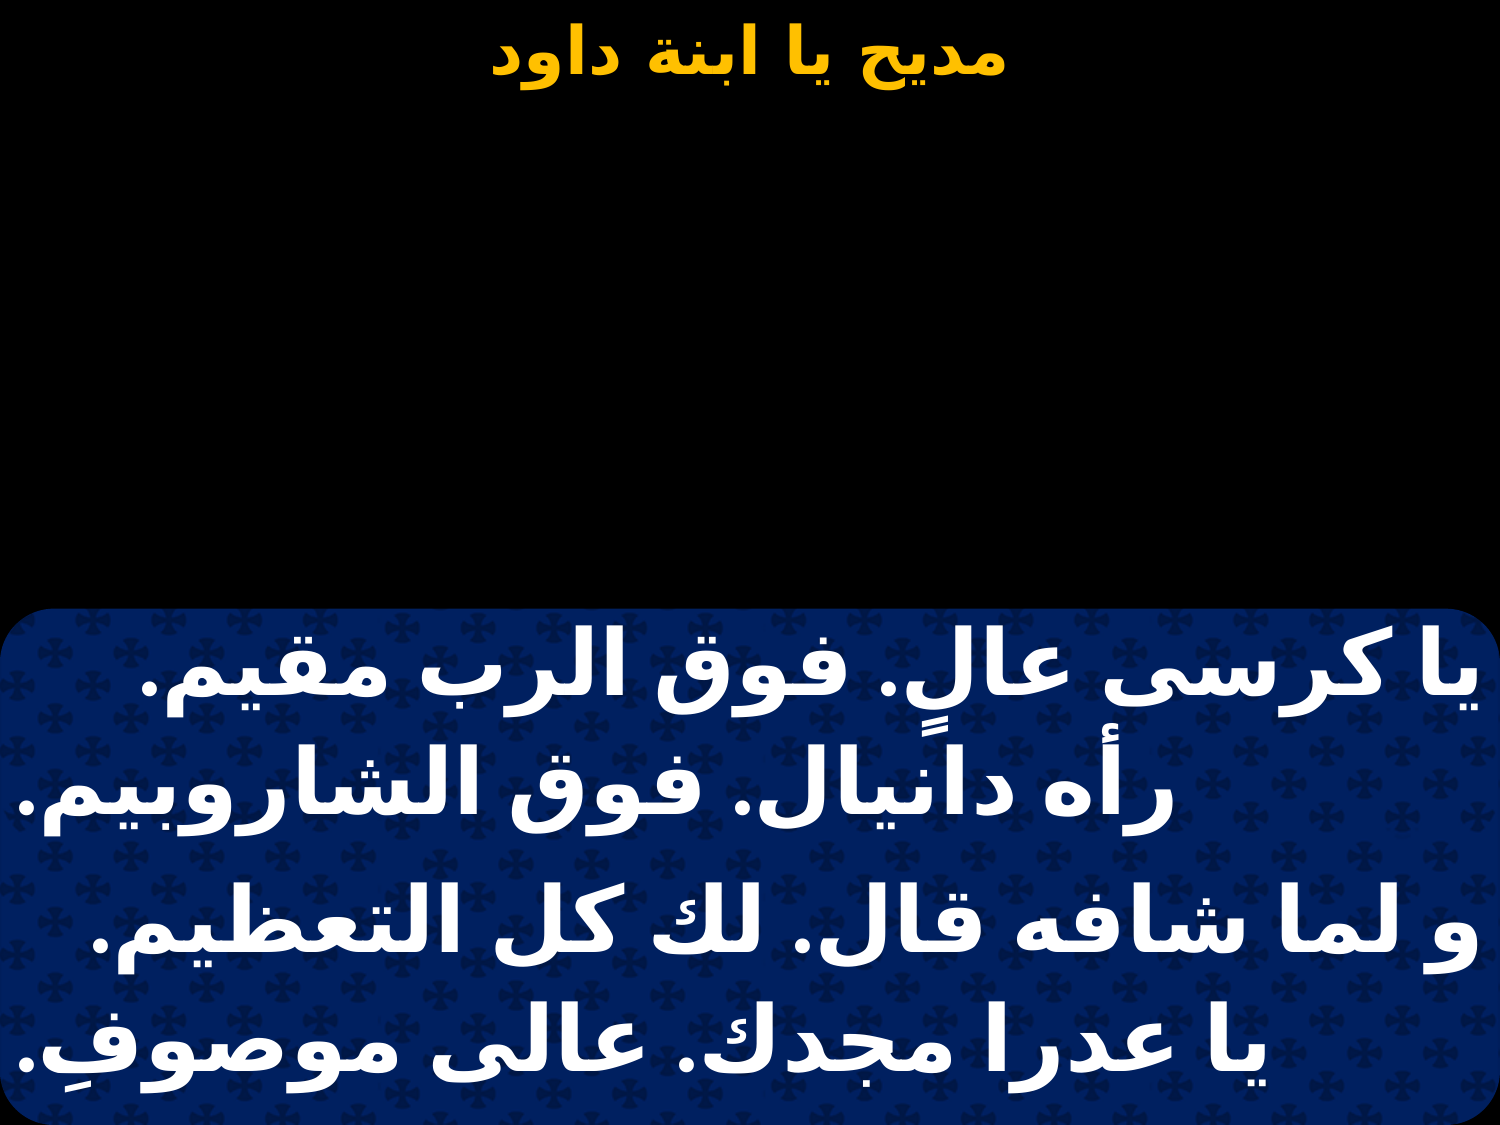

#
| يا كرسى عالٍ. فوق الرب مقيم. |
| --- |
| رأه دانيال. فوق الشاروبيم. |
|  |
| و لما شافه قال. لك كل التعظيم. |
| يا عدرا مجدك. عالى موصوفِ. |